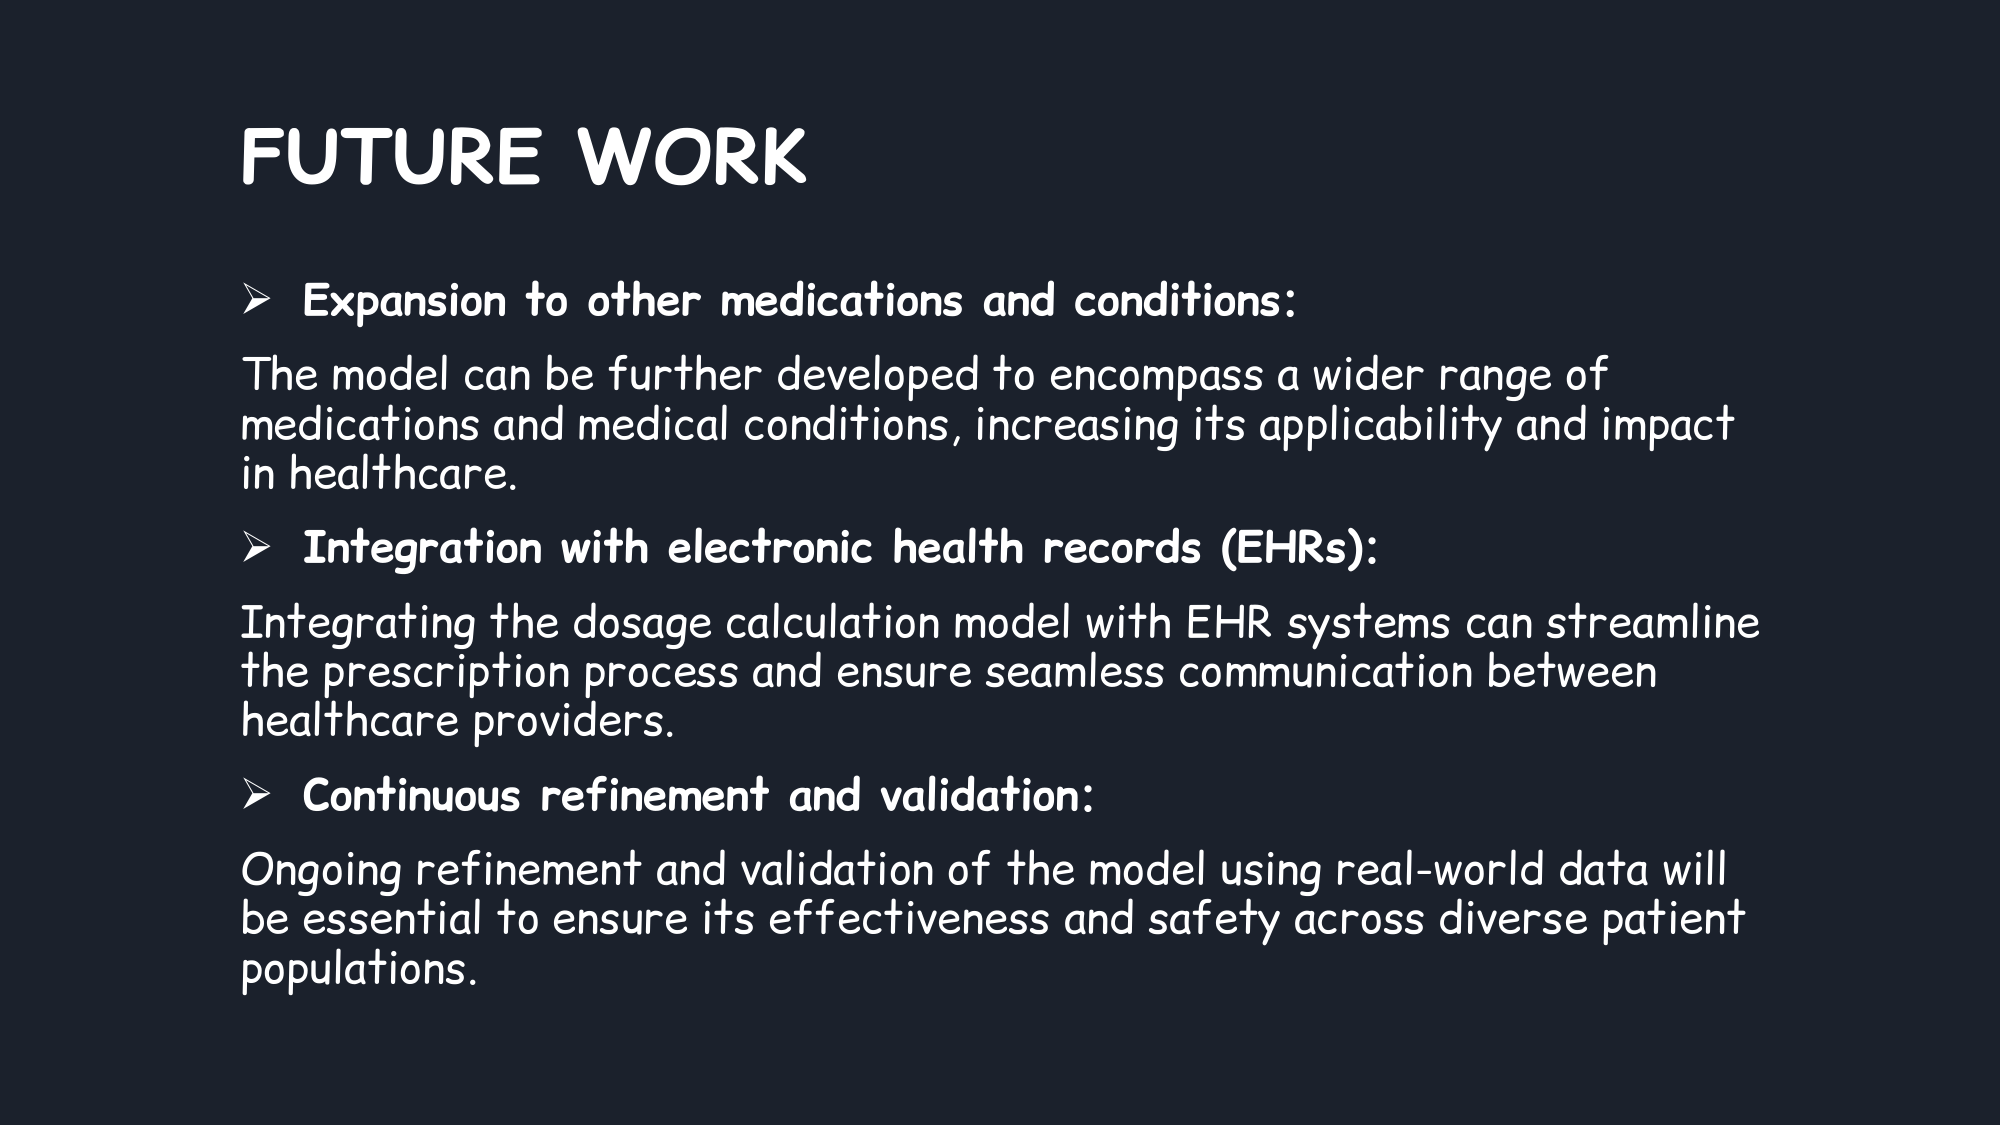

# FUTURE WORK
Expansion to other medications and conditions:
The model can be further developed to encompass a wider range of medications and medical conditions, increasing its applicability and impact in healthcare.
Integration with electronic health records (EHRs):
Integrating the dosage calculation model with EHR systems can streamline the prescription process and ensure seamless communication between healthcare providers.
Continuous refinement and validation:
Ongoing refinement and validation of the model using real-world data will be essential to ensure its effectiveness and safety across diverse patient populations.